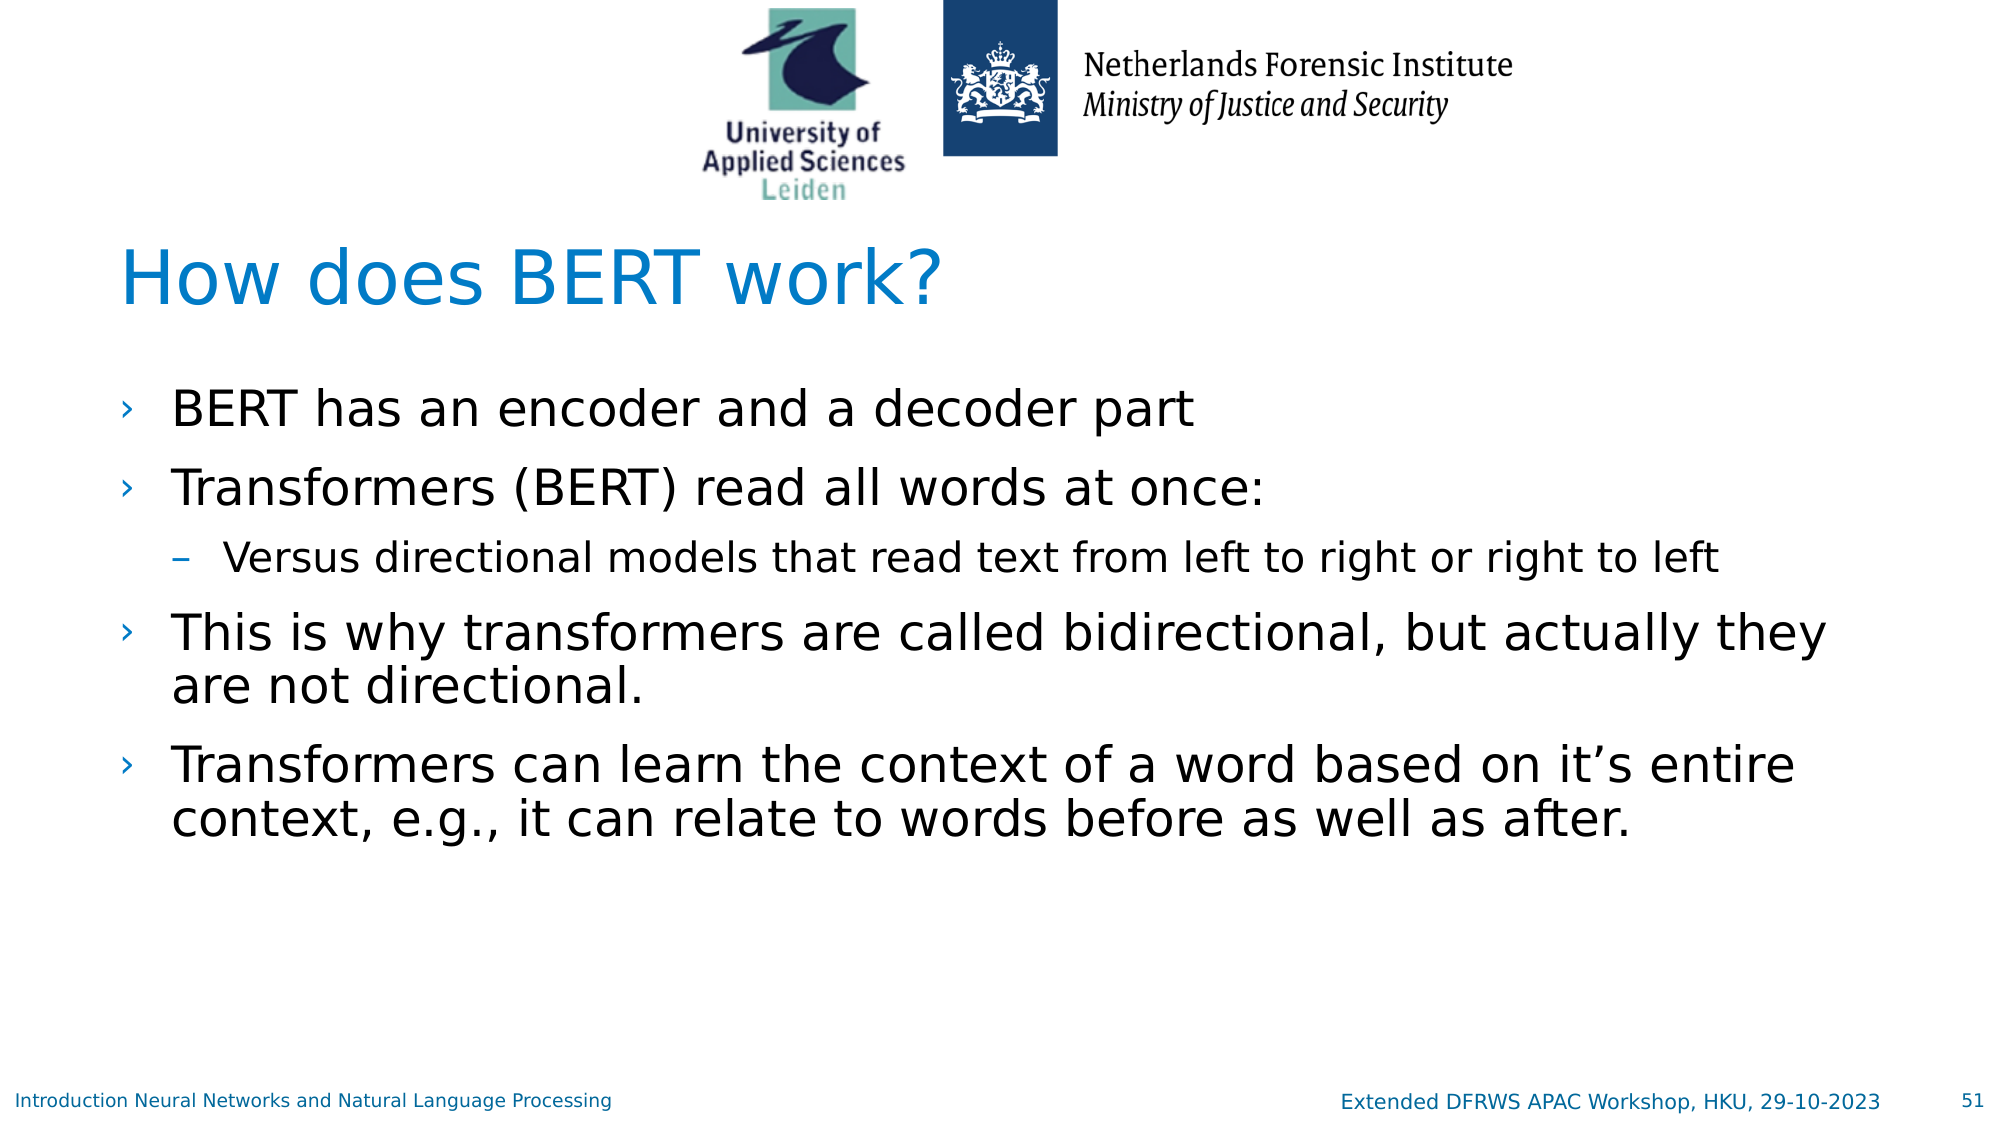

# How does BERT work?
BERT has an encoder and a decoder part
Transformers (BERT) read all words at once:
Versus directional models that read text from left to right or right to left
This is why transformers are called bidirectional, but actually they are not directional.
Transformers can learn the context of a word based on it’s entire context, e.g., it can relate to words before as well as after.
Introduction Neural Networks and Natural Language Processing
Extended DFRWS APAC Workshop, HKU, 29-10-2023
51